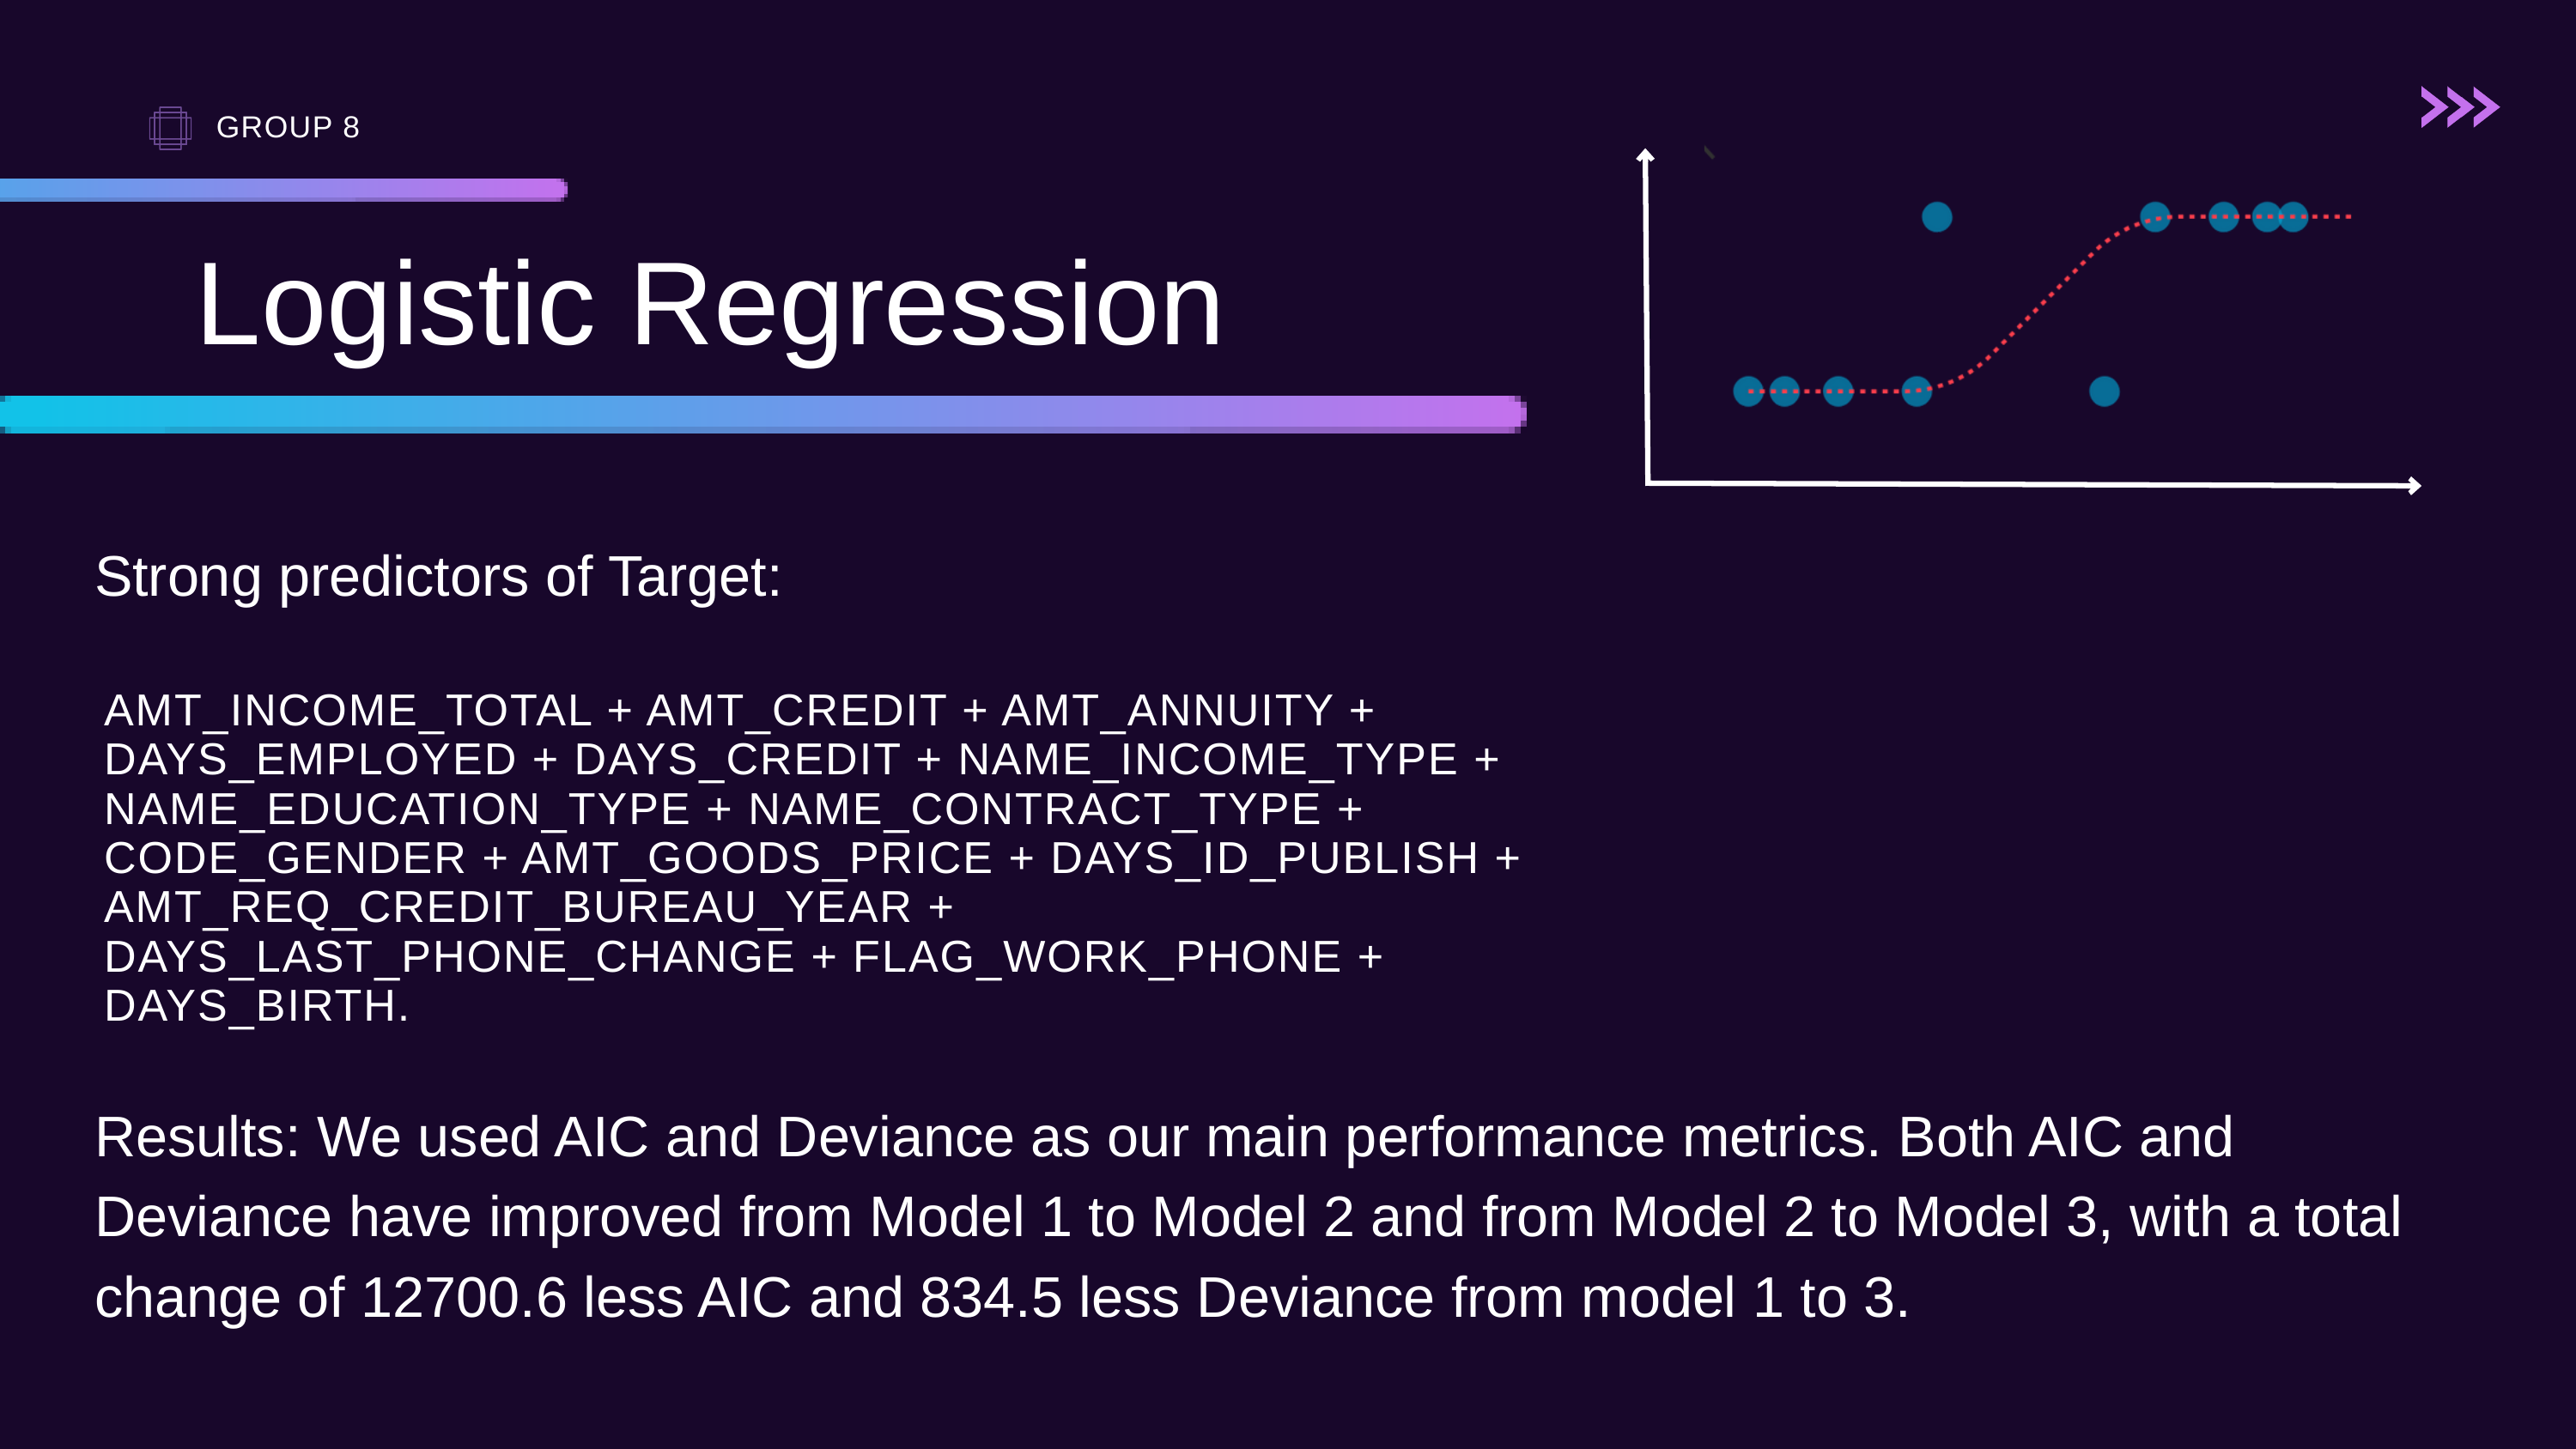

GROUP 8

Logistic Regression

Strong predictors of Target:

Results: We used AIC and Deviance as our main performance metrics. Both AIC and Deviance have improved from Model 1 to Model 2 and from Model 2 to Model 3, with a total change of 12700.6 less AIC and 834.5 less Deviance from model 1 to 3.

AMT_INCOME_TOTAL + AMT_CREDIT + AMT_ANNUITY + DAYS_EMPLOYED + DAYS_CREDIT + NAME_INCOME_TYPE + NAME_EDUCATION_TYPE + NAME_CONTRACT_TYPE + CODE_GENDER + AMT_GOODS_PRICE + DAYS_ID_PUBLISH + AMT_REQ_CREDIT_BUREAU_YEAR + DAYS_LAST_PHONE_CHANGE + FLAG_WORK_PHONE + DAYS_BIRTH.